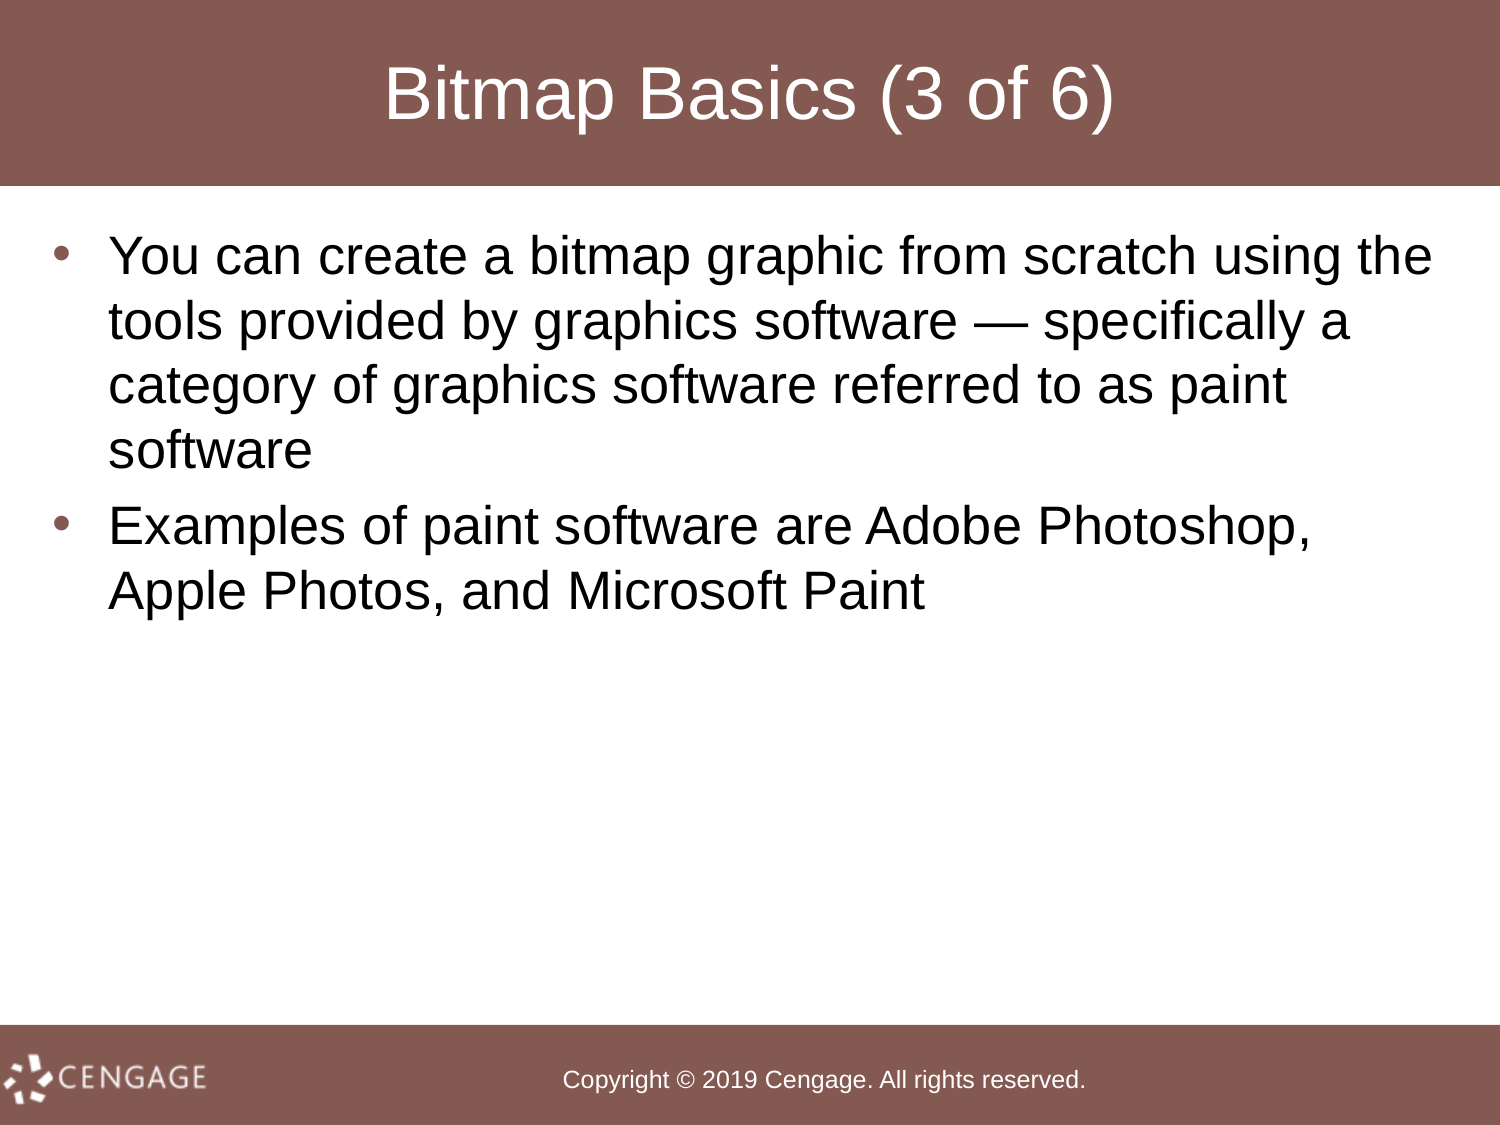

# Bitmap Basics (3 of 6)
You can create a bitmap graphic from scratch using the tools provided by graphics software — specifically a category of graphics software referred to as paint software
Examples of paint software are Adobe Photoshop, Apple Photos, and Microsoft Paint